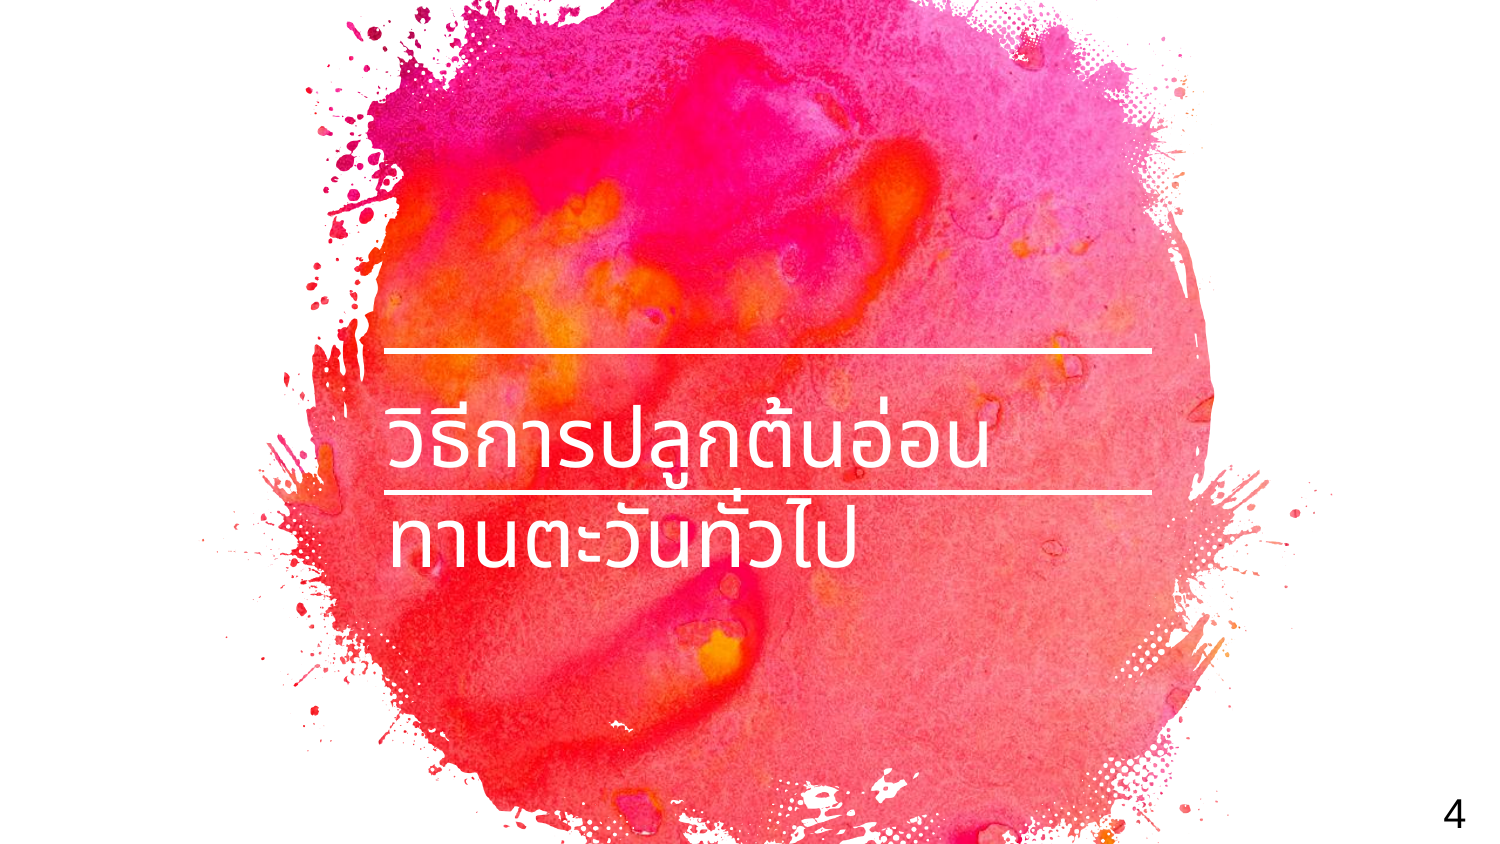

วิธีการปลูกต้นอ่อนทานตะวันทั่วไป
4